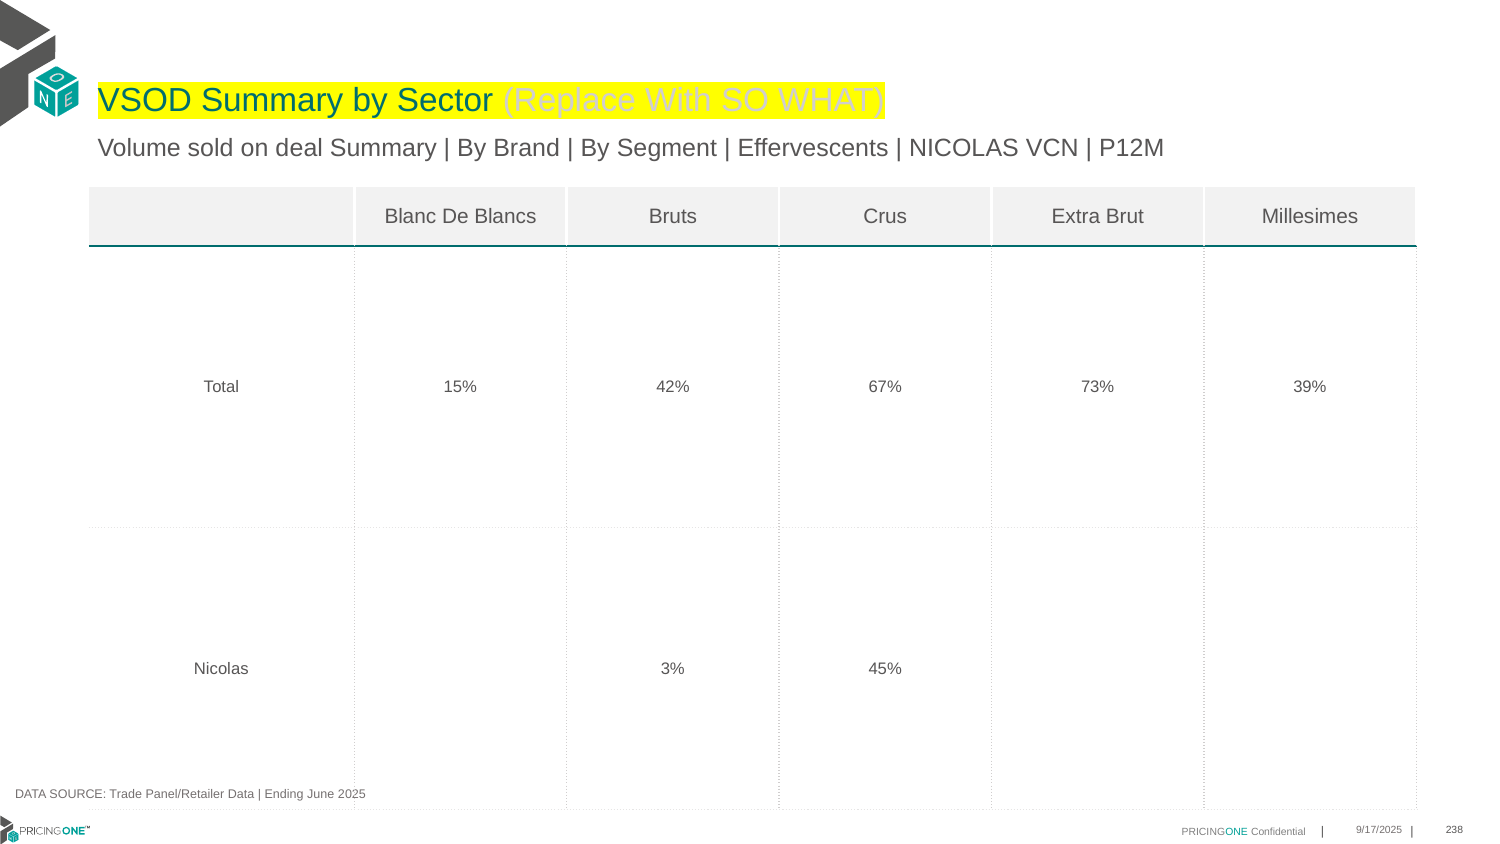

# VSOD Summary by Sector (Replace With SO WHAT)
Volume sold on deal Summary | By Brand | By Segment | Effervescents | NICOLAS VCN | P12M
|  | Blanc De Blancs | Bruts | Crus | Extra Brut | Millesimes |
| --- | --- | --- | --- | --- | --- |
| Total | 15% | 42% | 67% | 73% | 39% |
| Nicolas |  | 3% | 45% |  |  |
DATA SOURCE: Trade Panel/Retailer Data | Ending June 2025

9/17/2025
238